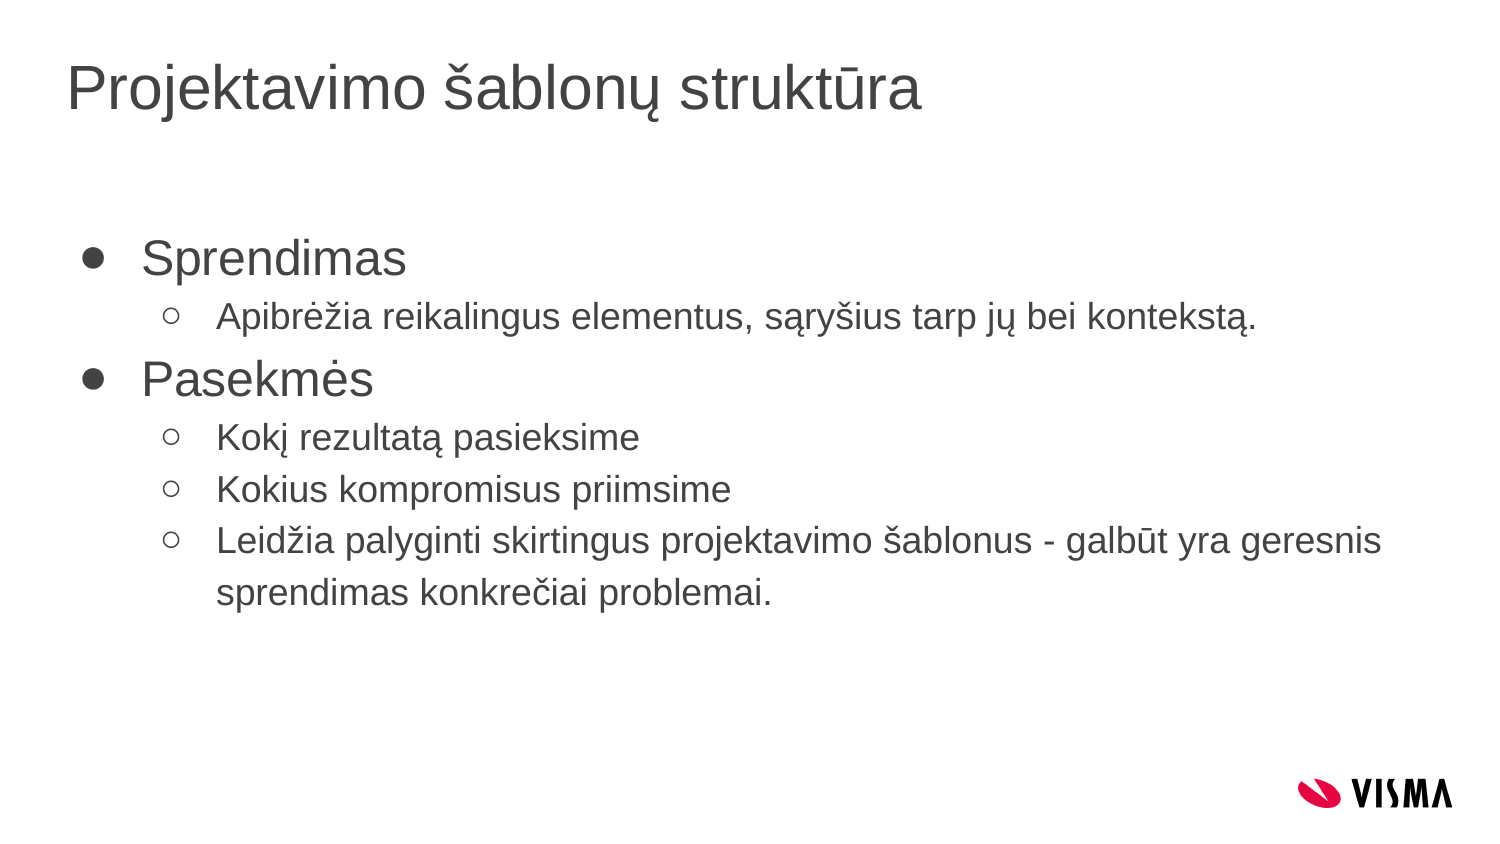

# Projektavimo šablonų struktūra

Sprendimas
Apibrėžia reikalingus elementus, sąryšius tarp jų bei kontekstą.
Pasekmės
Kokį rezultatą pasieksime
Kokius kompromisus priimsime
Leidžia palyginti skirtingus projektavimo šablonus - galbūt yra geresnis sprendimas konkrečiai problemai.